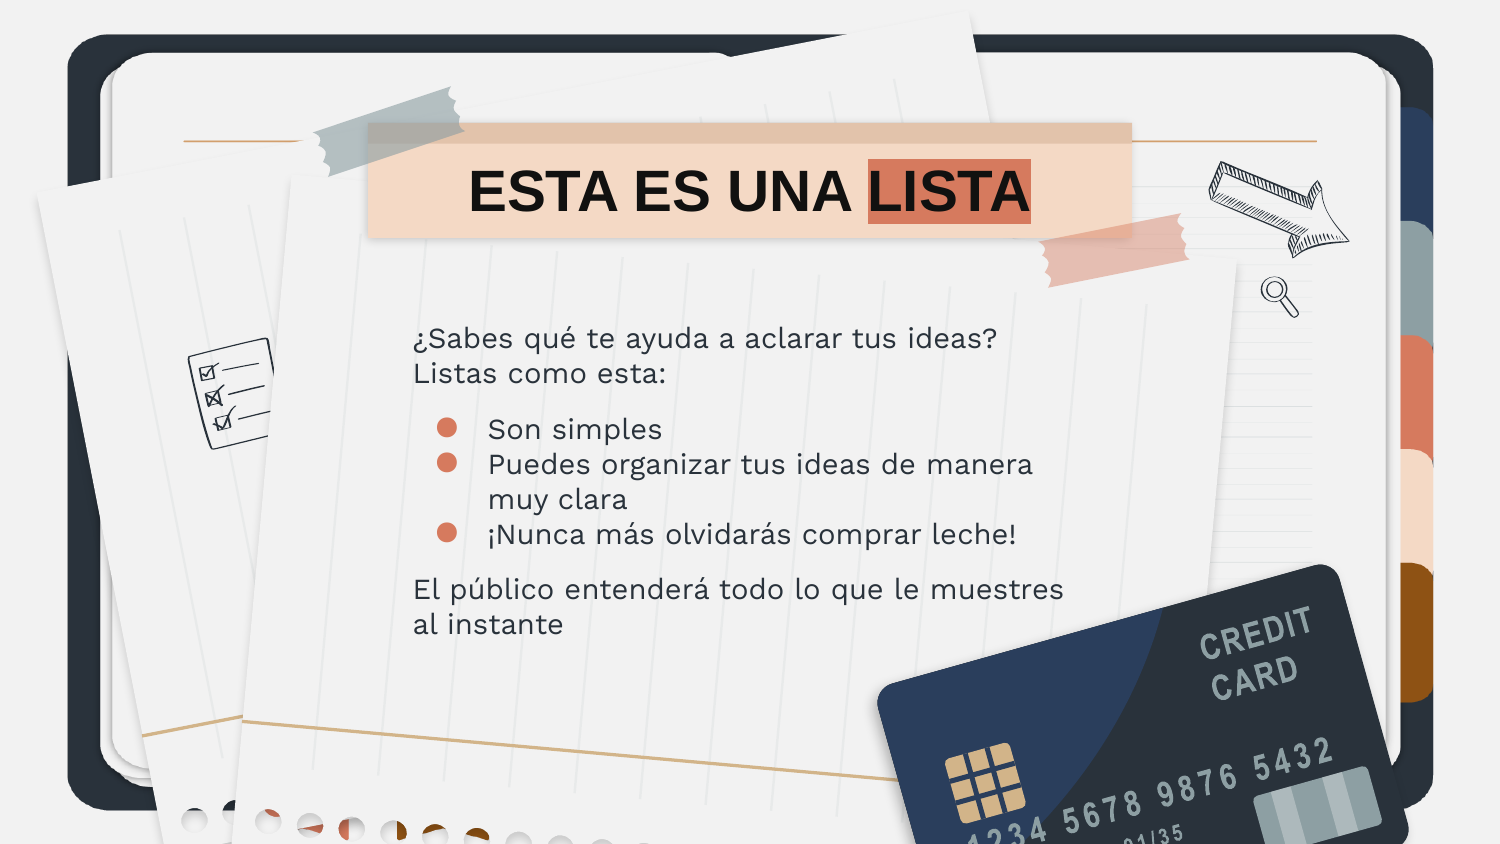

# ESTA ES UNA LISTA

¿Sabes qué te ayuda a aclarar tus ideas? Listas como esta:
Son simples
Puedes organizar tus ideas de manera muy clara
¡Nunca más olvidarás comprar leche!
El público entenderá todo lo que le muestres al instante